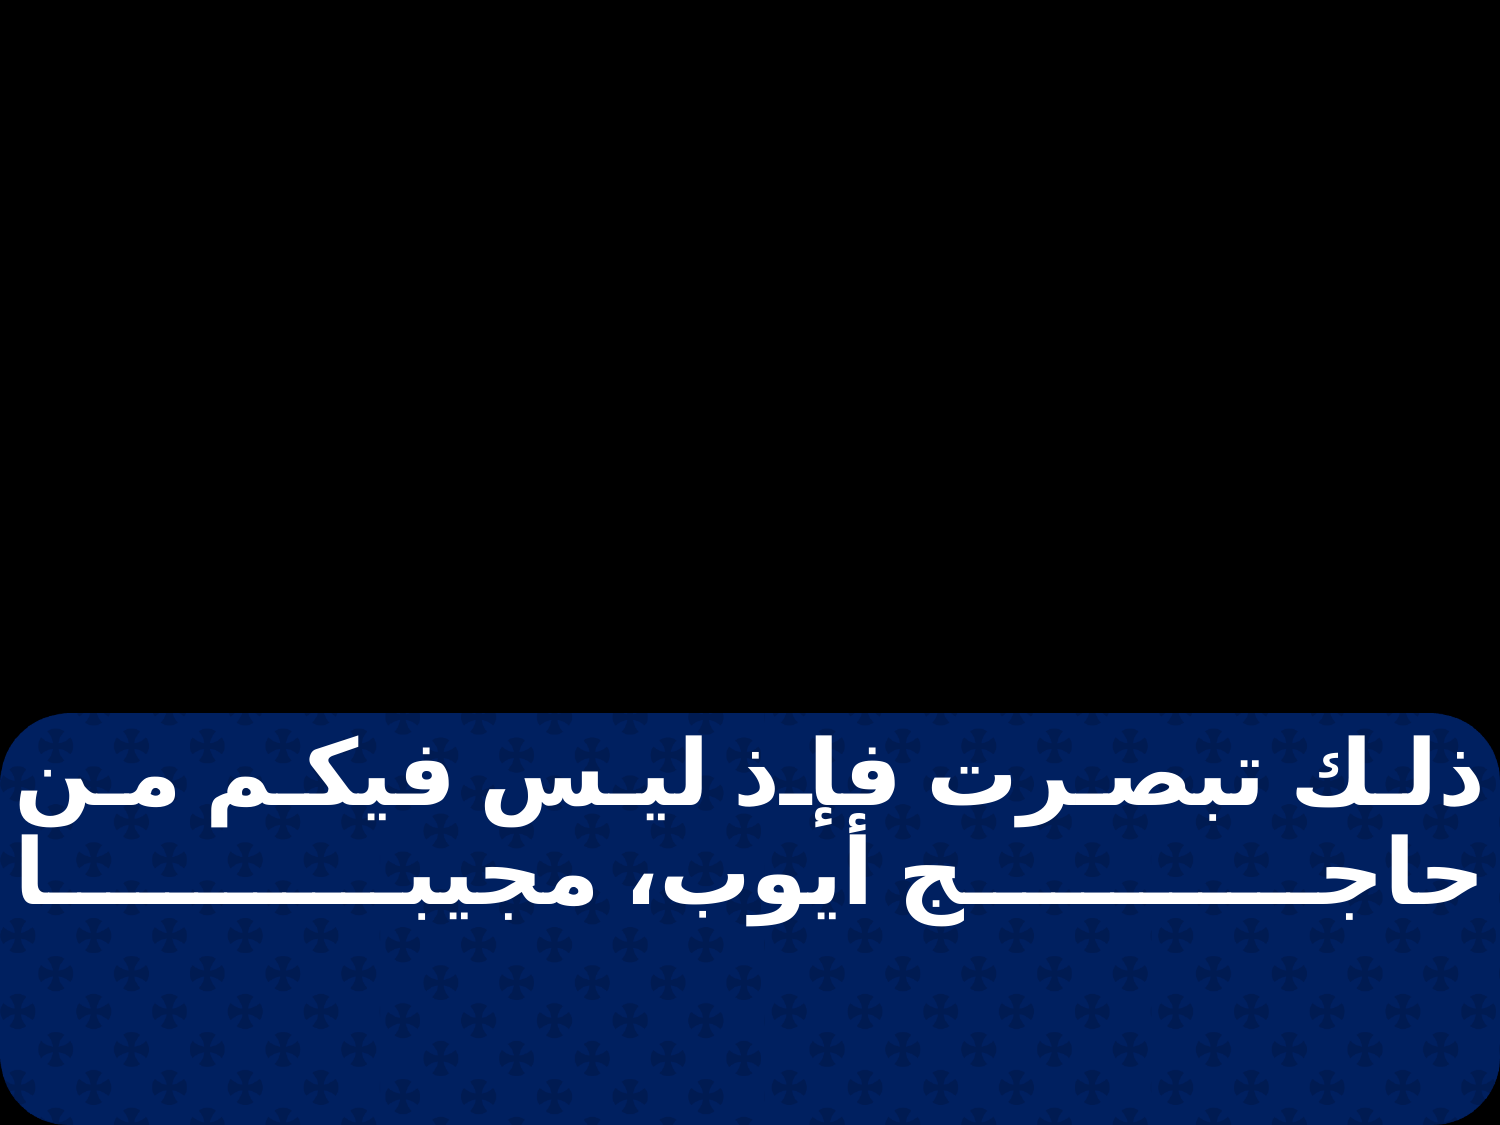

ذلك تبصرت فإذ ليس فيكم من حاجج أيوب، مجيبا